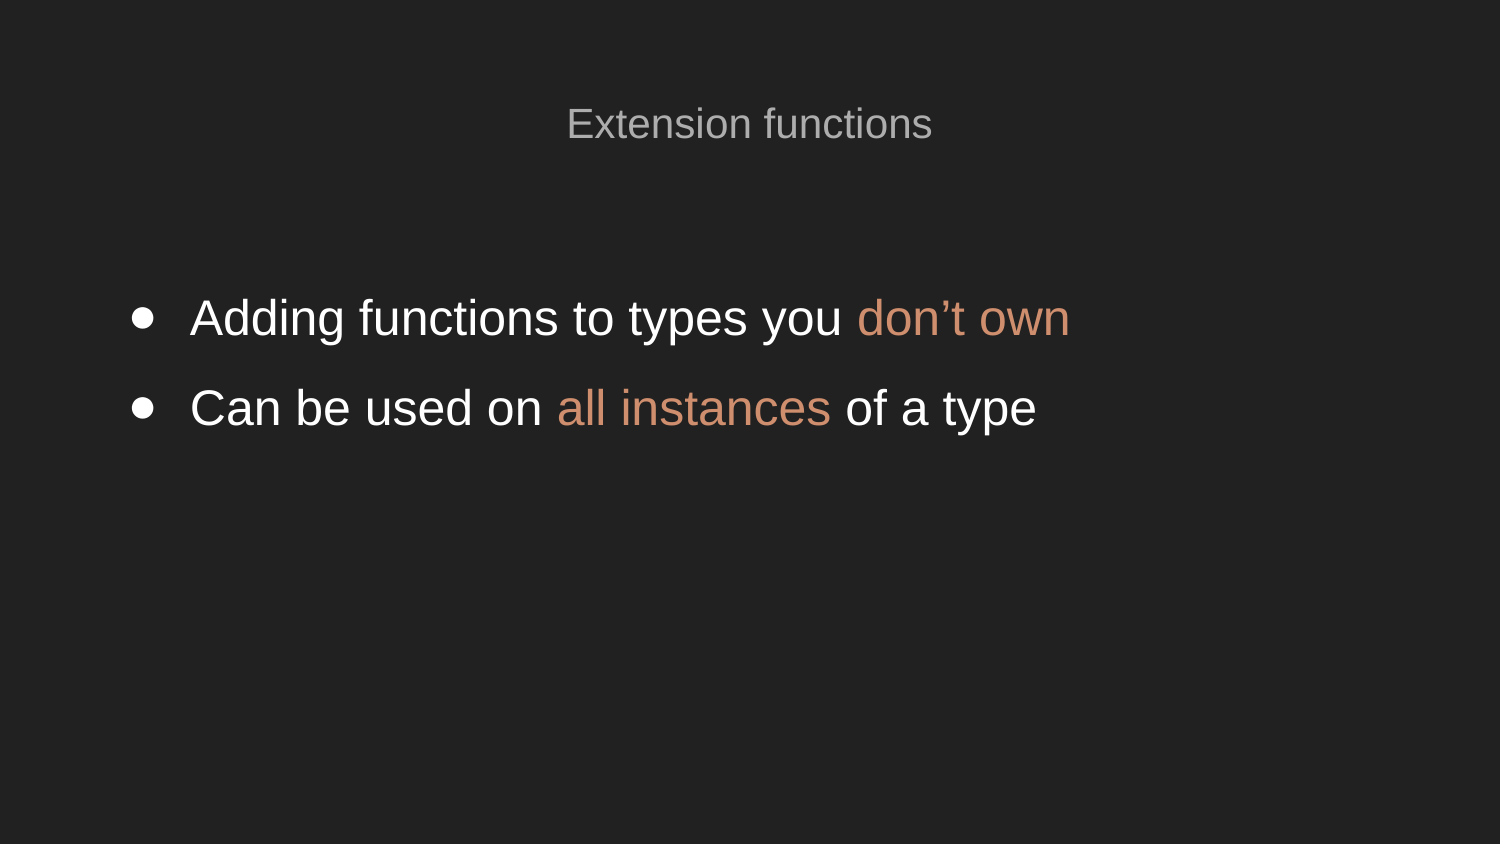

Extension functions
Adding functions to types you don’t own
Can be used on all instances of a type